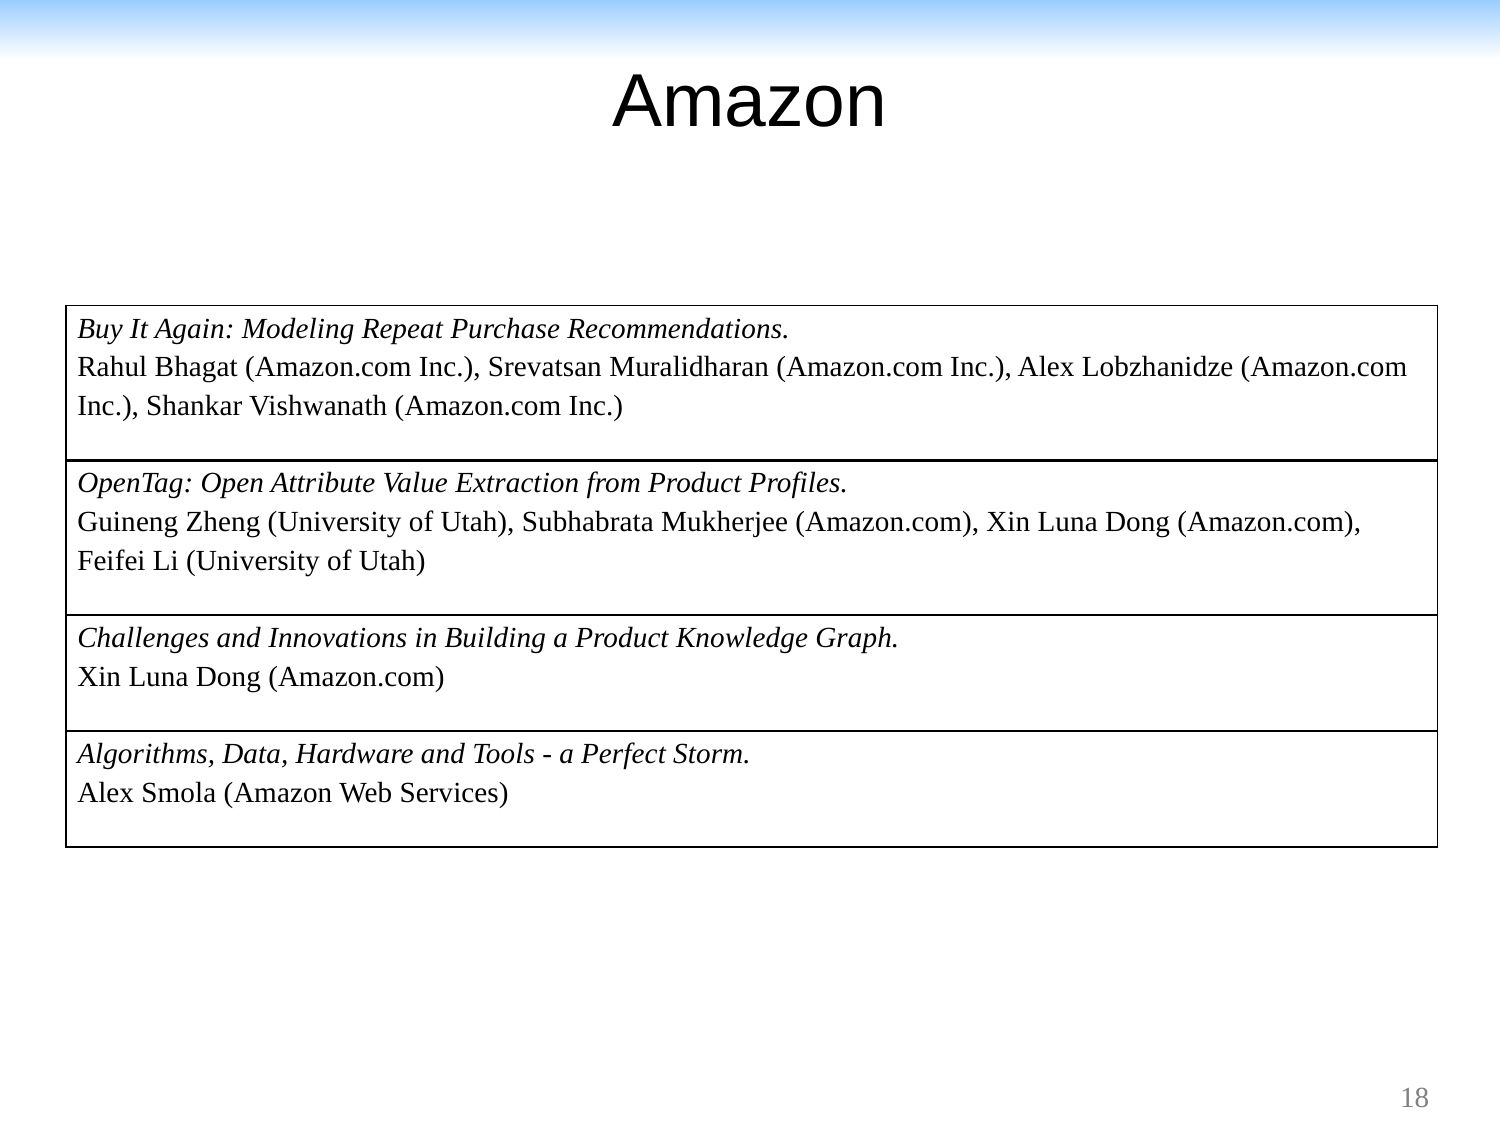

# Amazon
| Buy It Again: Modeling Repeat Purchase Recommendations. Rahul Bhagat (Amazon.com Inc.), Srevatsan Muralidharan (Amazon.com Inc.), Alex Lobzhanidze (Amazon.com Inc.), Shankar Vishwanath (Amazon.com Inc.) |
| --- |
| OpenTag: Open Attribute Value Extraction from Product Profiles. Guineng Zheng (University of Utah), Subhabrata Mukherjee (Amazon.com), Xin Luna Dong (Amazon.com), Feifei Li (University of Utah) |
| Challenges and Innovations in Building a Product Knowledge Graph. Xin Luna Dong (Amazon.com) |
| Algorithms, Data, Hardware and Tools - a Perfect Storm. Alex Smola (Amazon Web Services) |